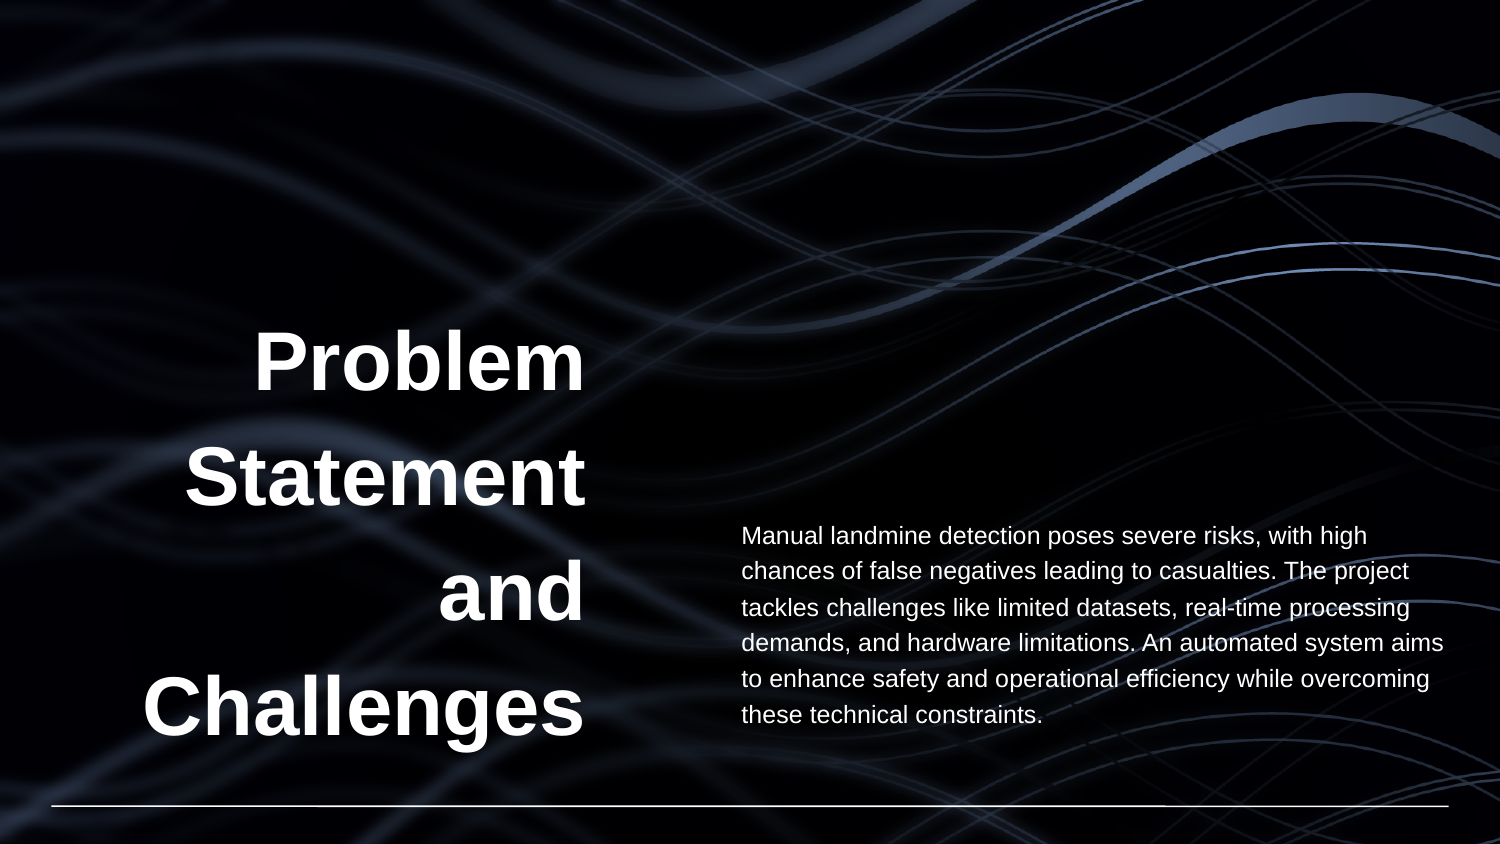

# Problem Statement and Challenges
Manual landmine detection poses severe risks, with high chances of false negatives leading to casualties. The project tackles challenges like limited datasets, real-time processing demands, and hardware limitations. An automated system aims to enhance safety and operational efficiency while overcoming these technical constraints.